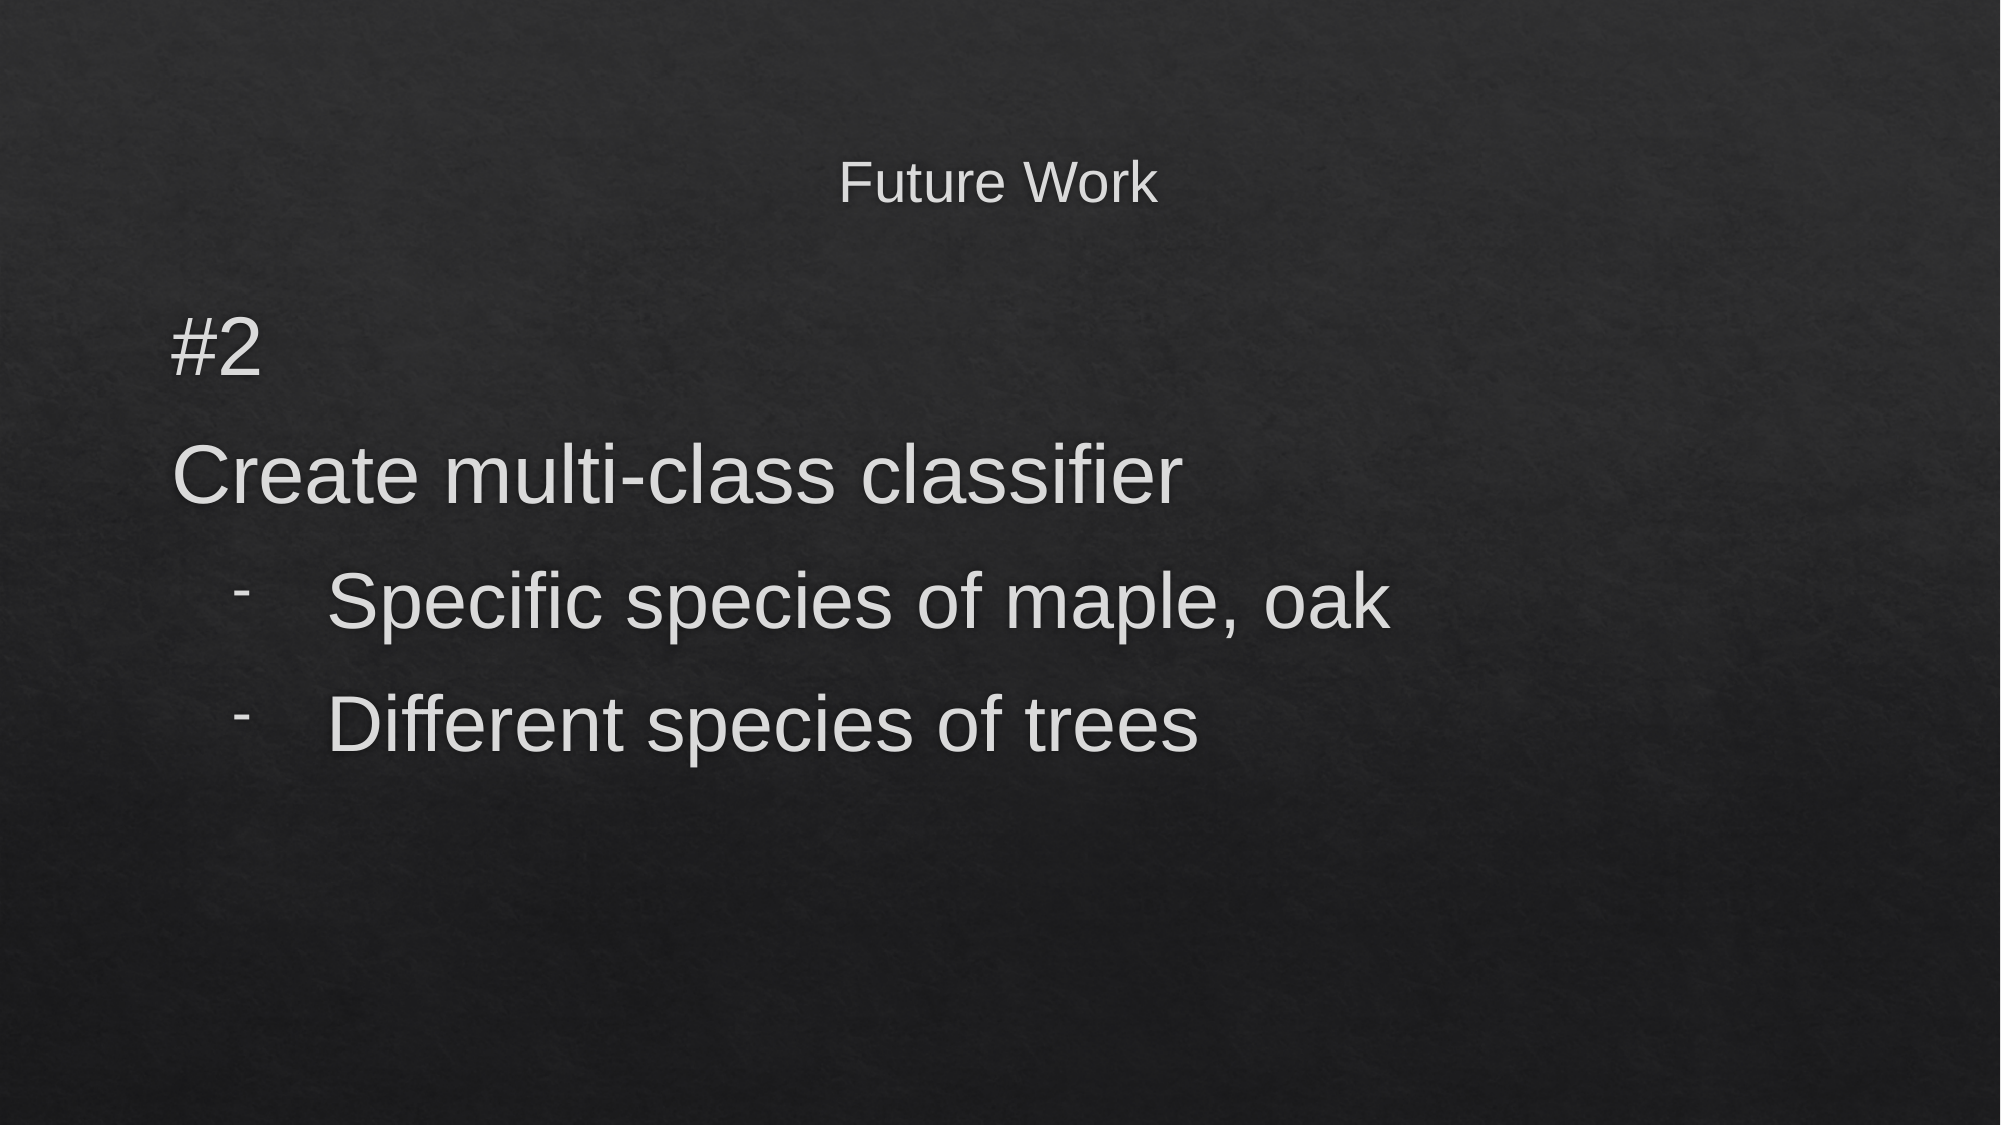

# Future Work
#2
Create multi-class classifier
Specific species of maple, oak
Different species of trees